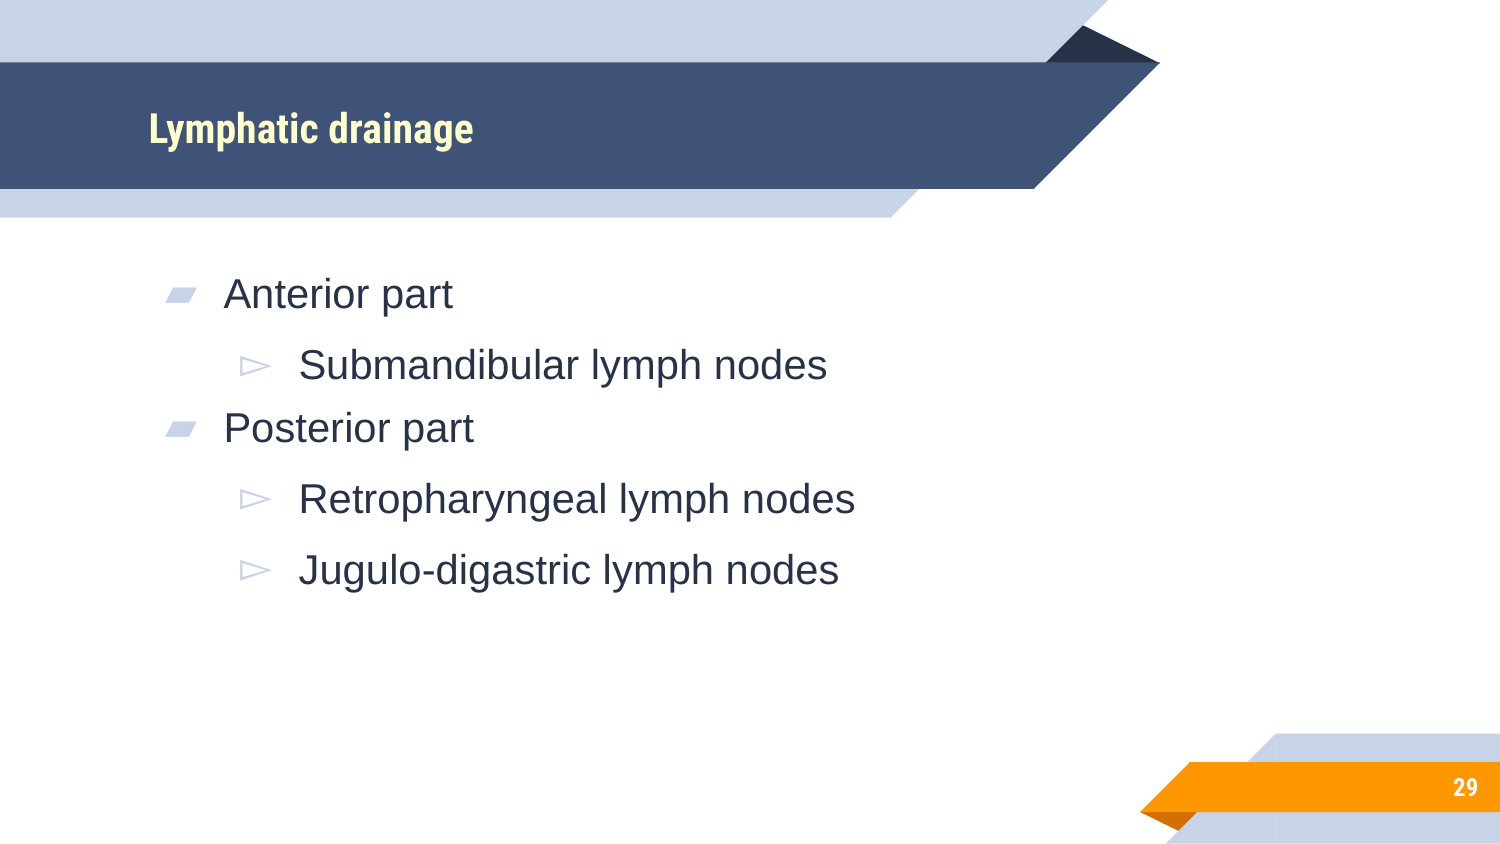

# Lymphatic drainage
Anterior part
Submandibular lymph nodes
Posterior part
Retropharyngeal lymph nodes
Jugulo-digastric lymph nodes

29